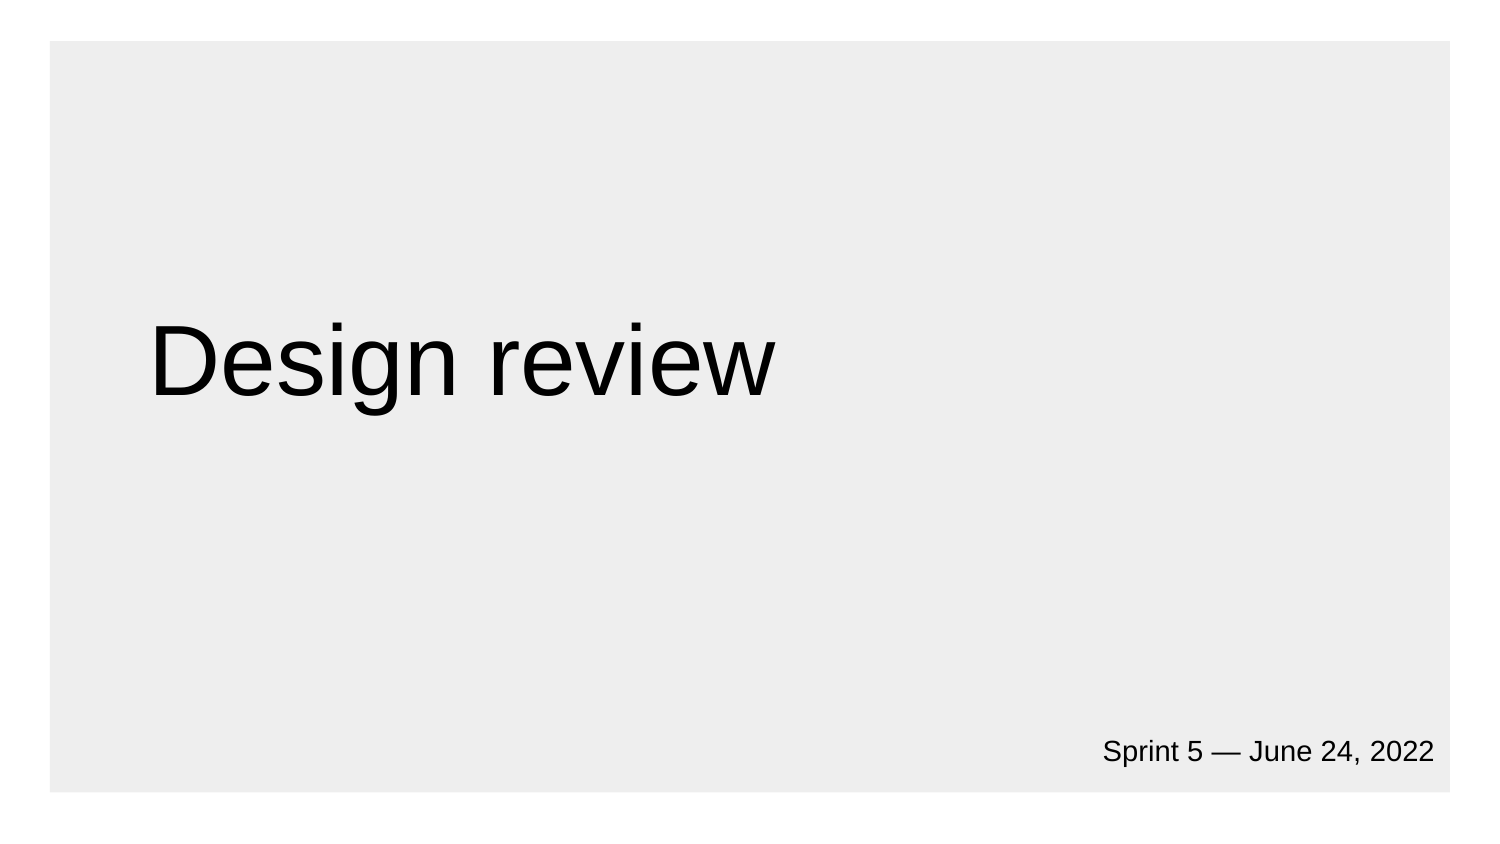

Design review
Sprint 5 — June 24, 2022